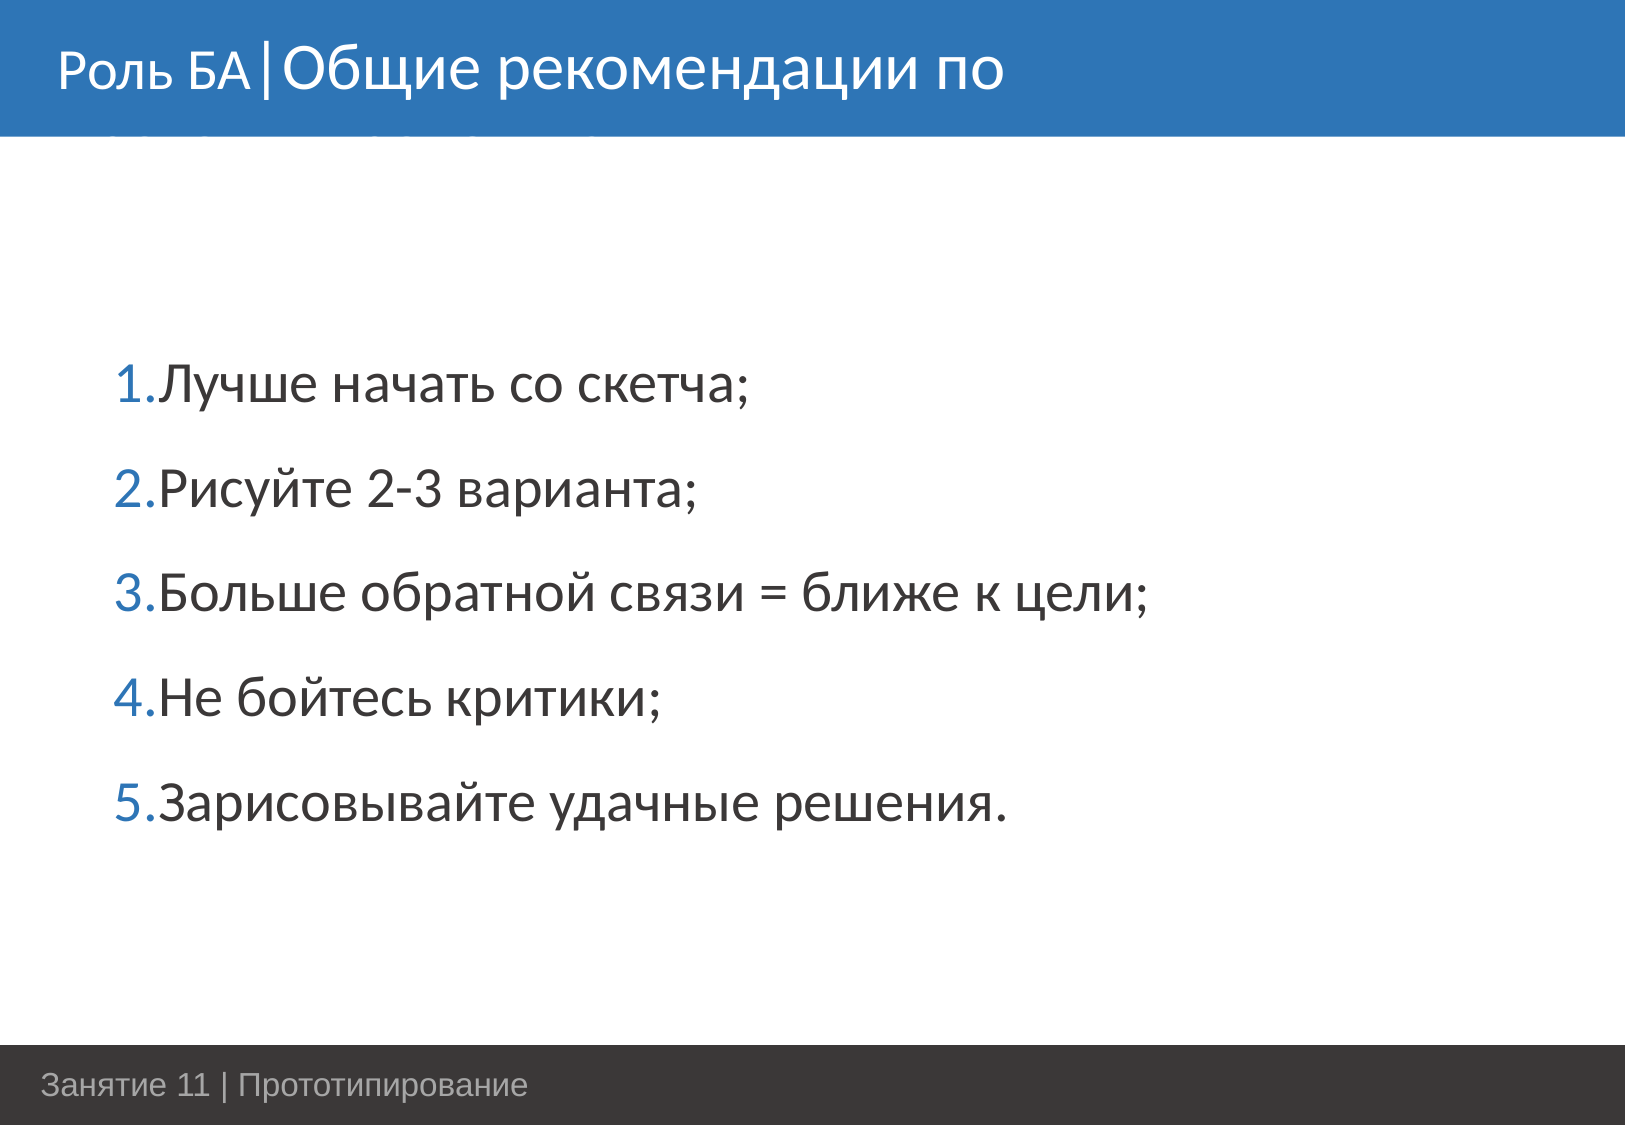

Роль БА|Общие рекомендации по прототипированию
Лучше начать со скетча;
Рисуйте 2-3 варианта;
Больше обратной связи = ближе к цели;
Не бойтесь критики;
Зарисовывайте удачные решения.
35

Занятие 11 | Прототипирование